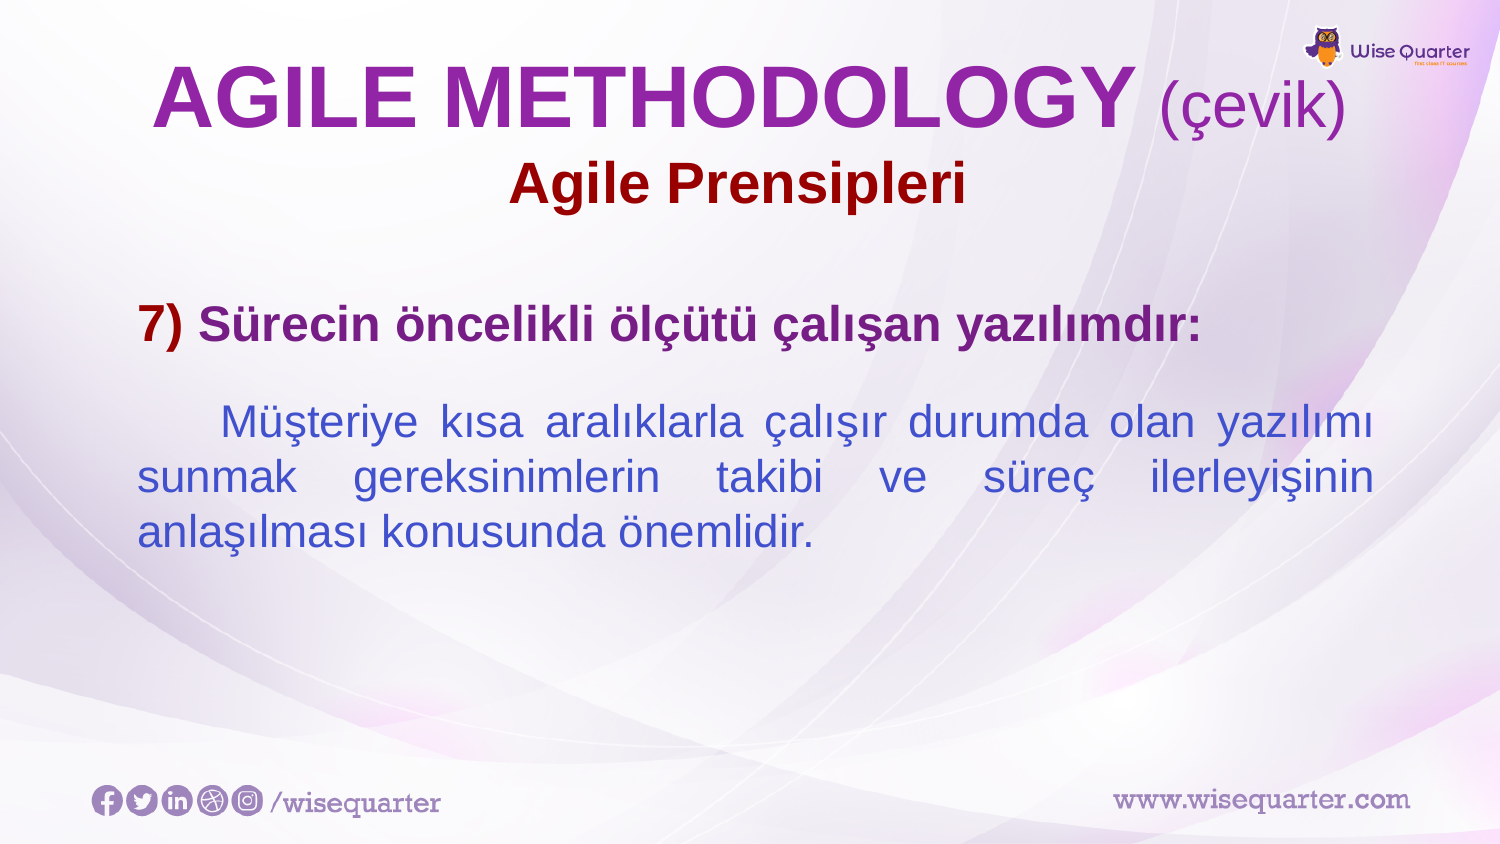

# AGILE METHODOLOGY (çevik)
Agile Prensipleri

7) Sürecin öncelikli ölçütü çalışan yazılımdır:

    Müşteriye kısa aralıklarla çalışır durumda olan yazılımı sunmak gereksinimlerin takibi ve süreç ilerleyişinin anlaşılması konusunda önemlidir.